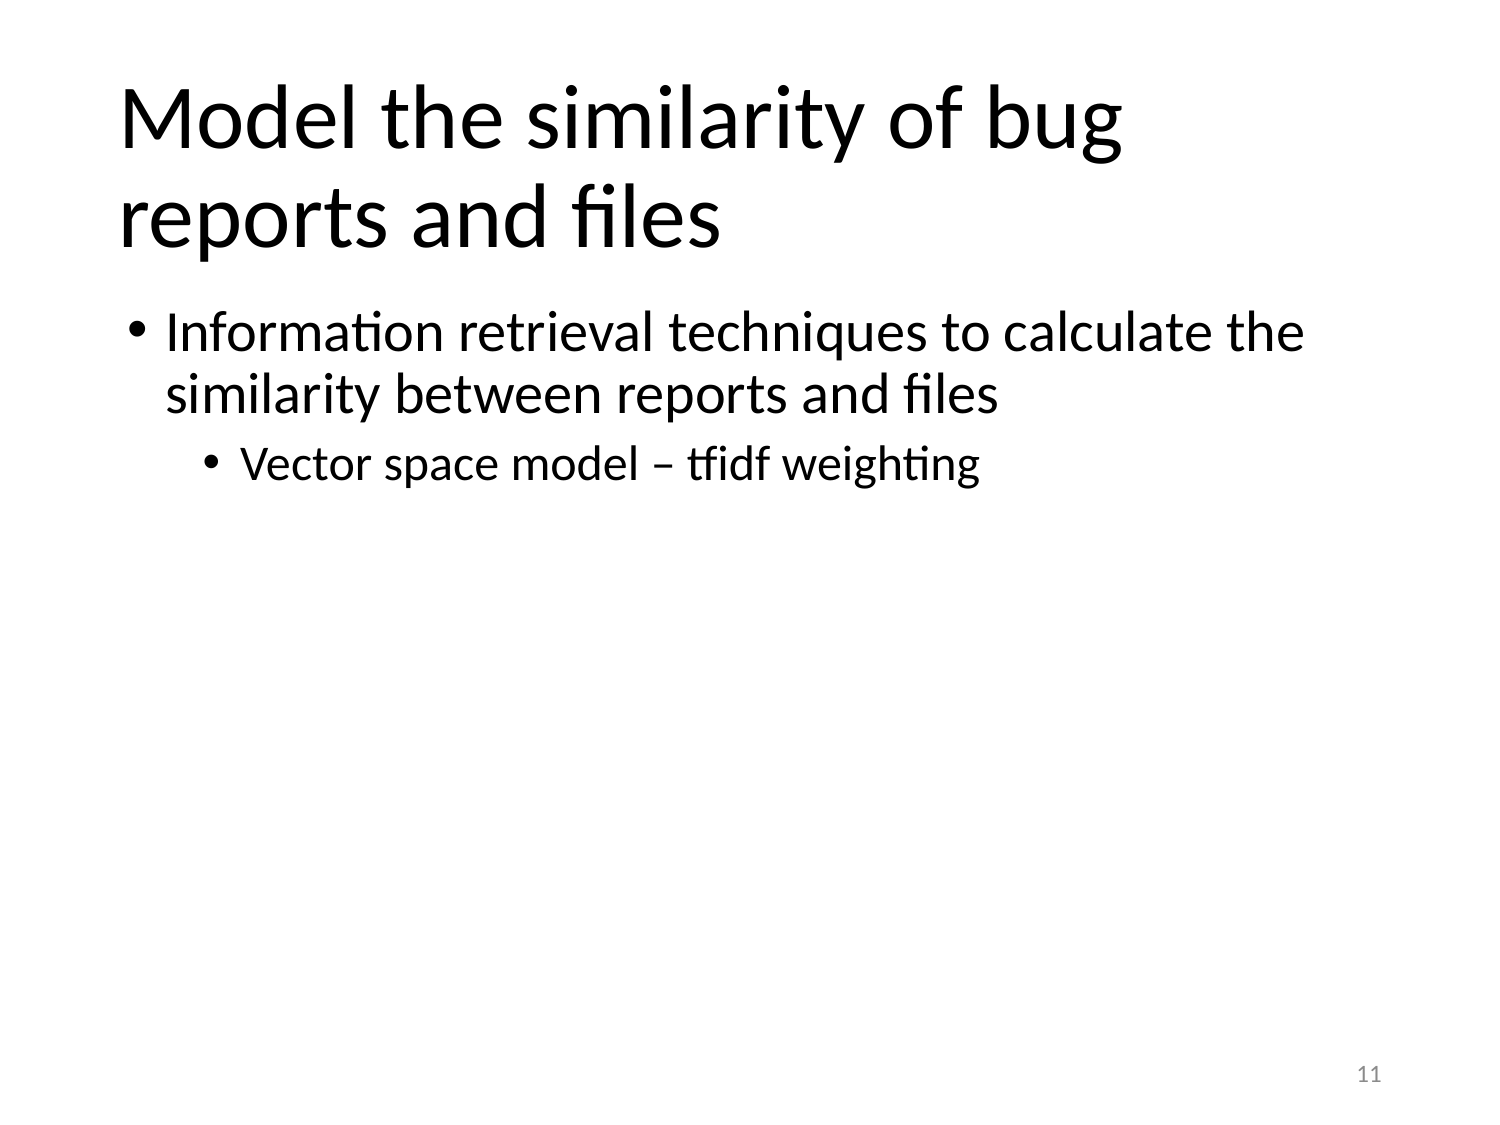

# Model the similarity of bug reports and files
Information retrieval techniques to calculate the similarity between reports and files
Vector space model – tfidf weighting

11